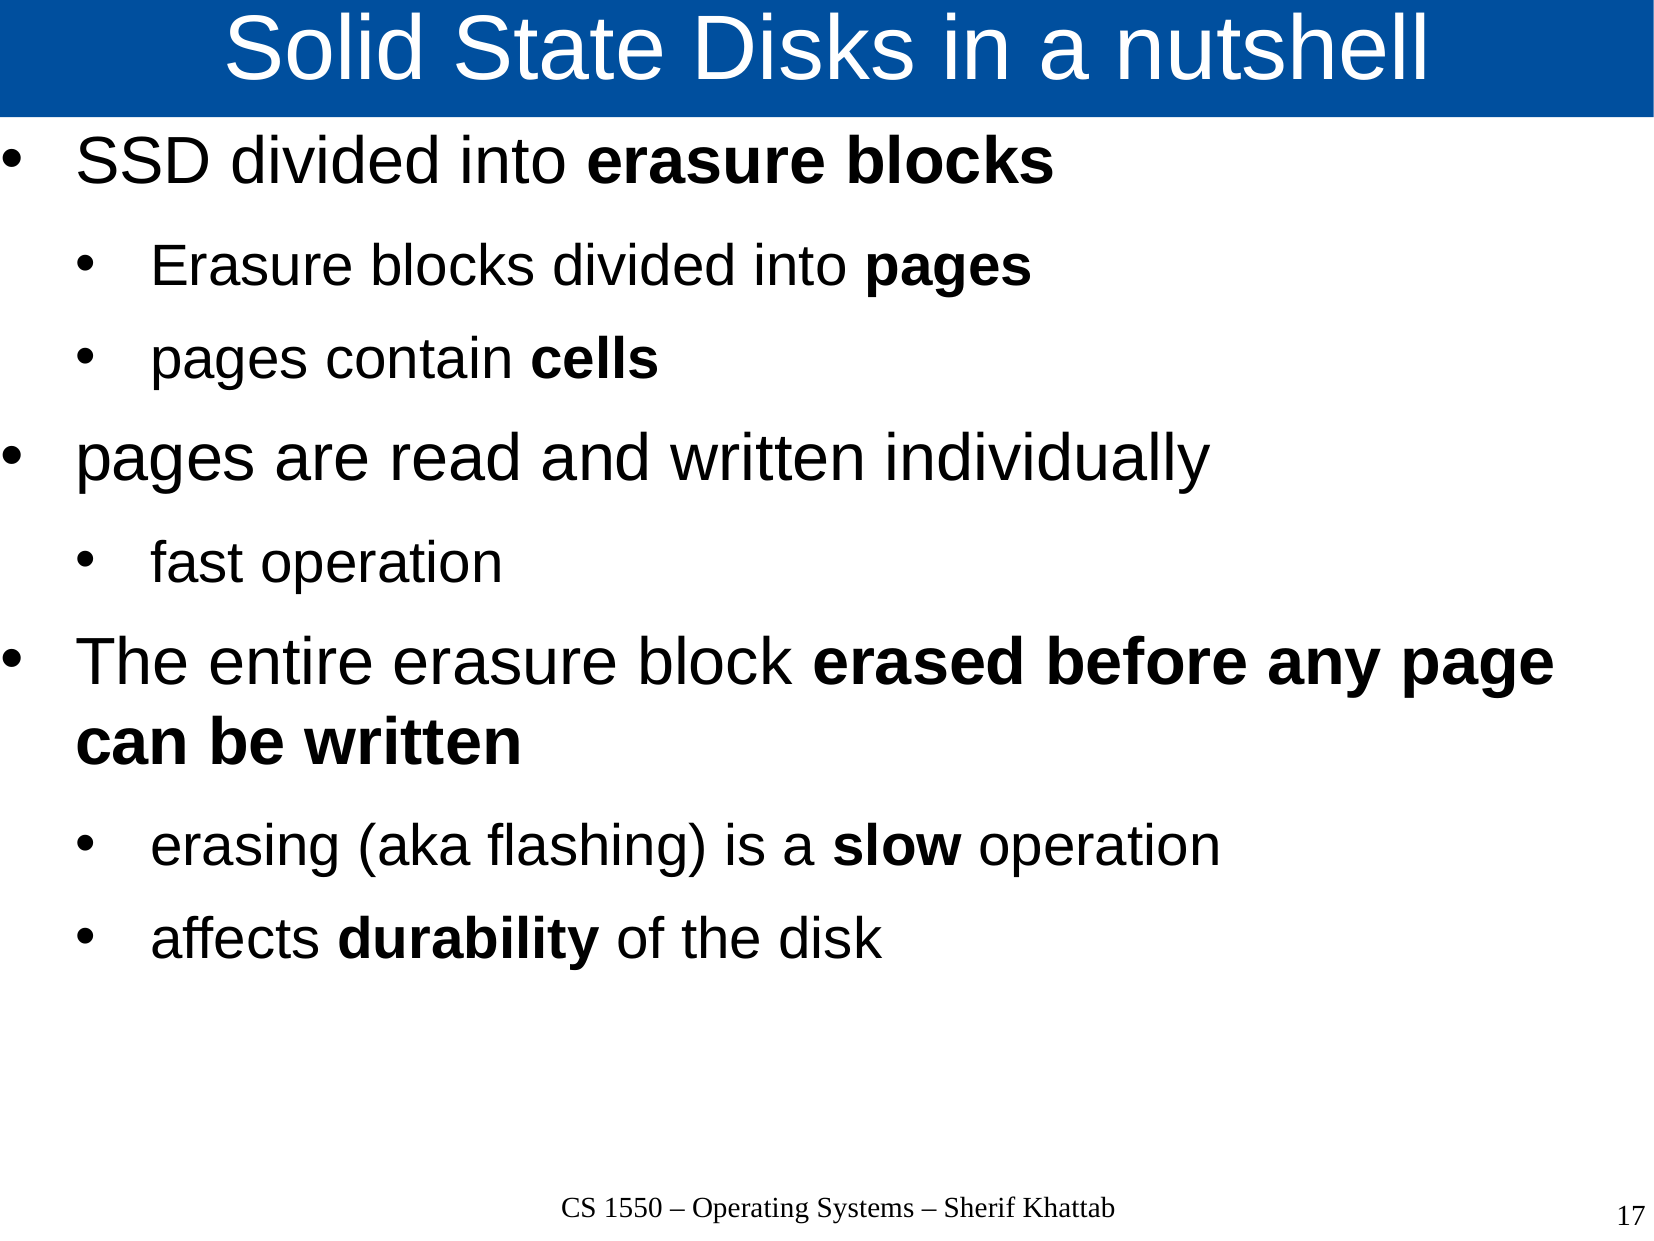

# Solid State Disks in a nutshell
SSD divided into erasure blocks
Erasure blocks divided into pages
pages contain cells
pages are read and written individually
fast operation
The entire erasure block erased before any page can be written
erasing (aka flashing) is a slow operation
affects durability of the disk
CS 1550 – Operating Systems – Sherif Khattab
17